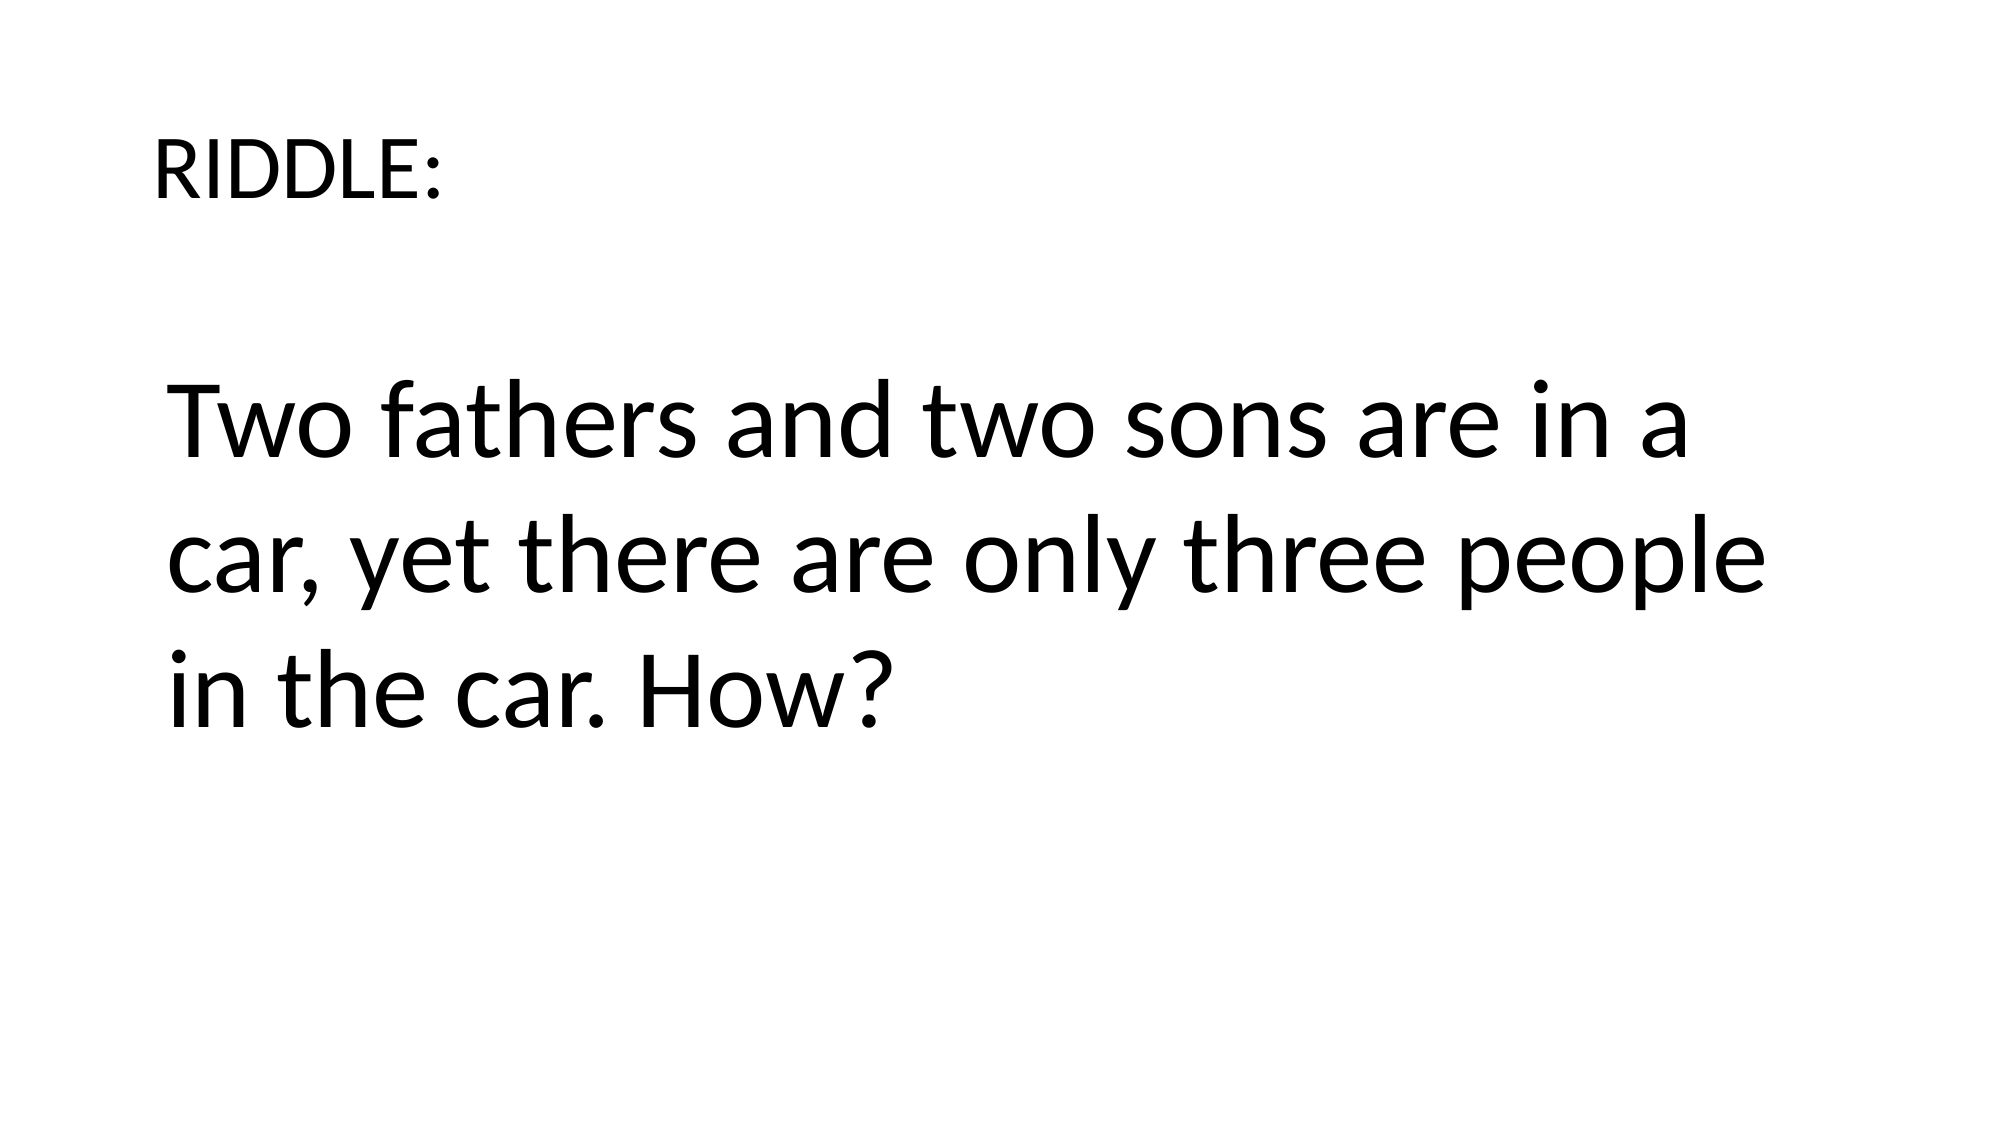

# RIDDLE:
Two fathers and two sons are in a car, yet there are only three people in the car. How?